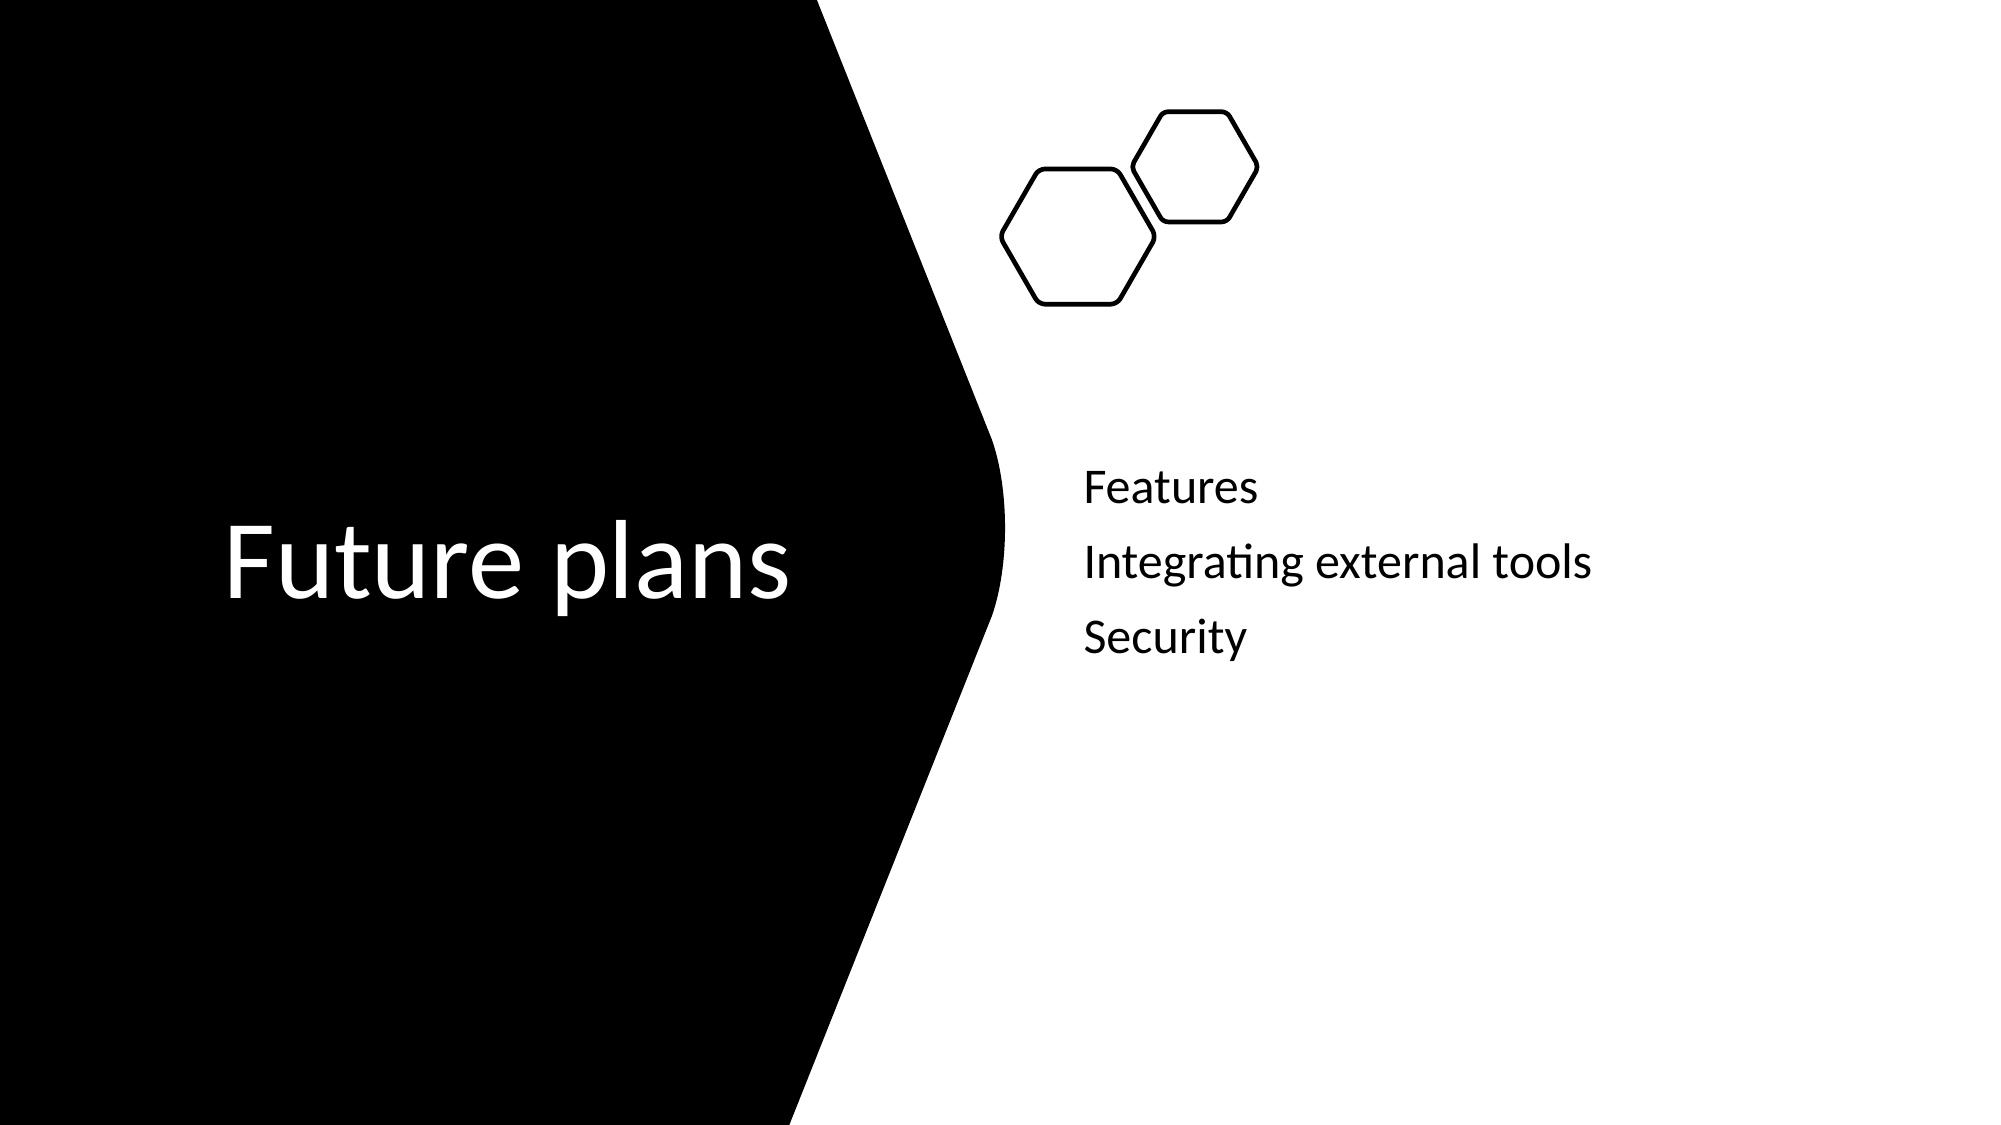

# Future plans
Features
Integrating external tools
Security